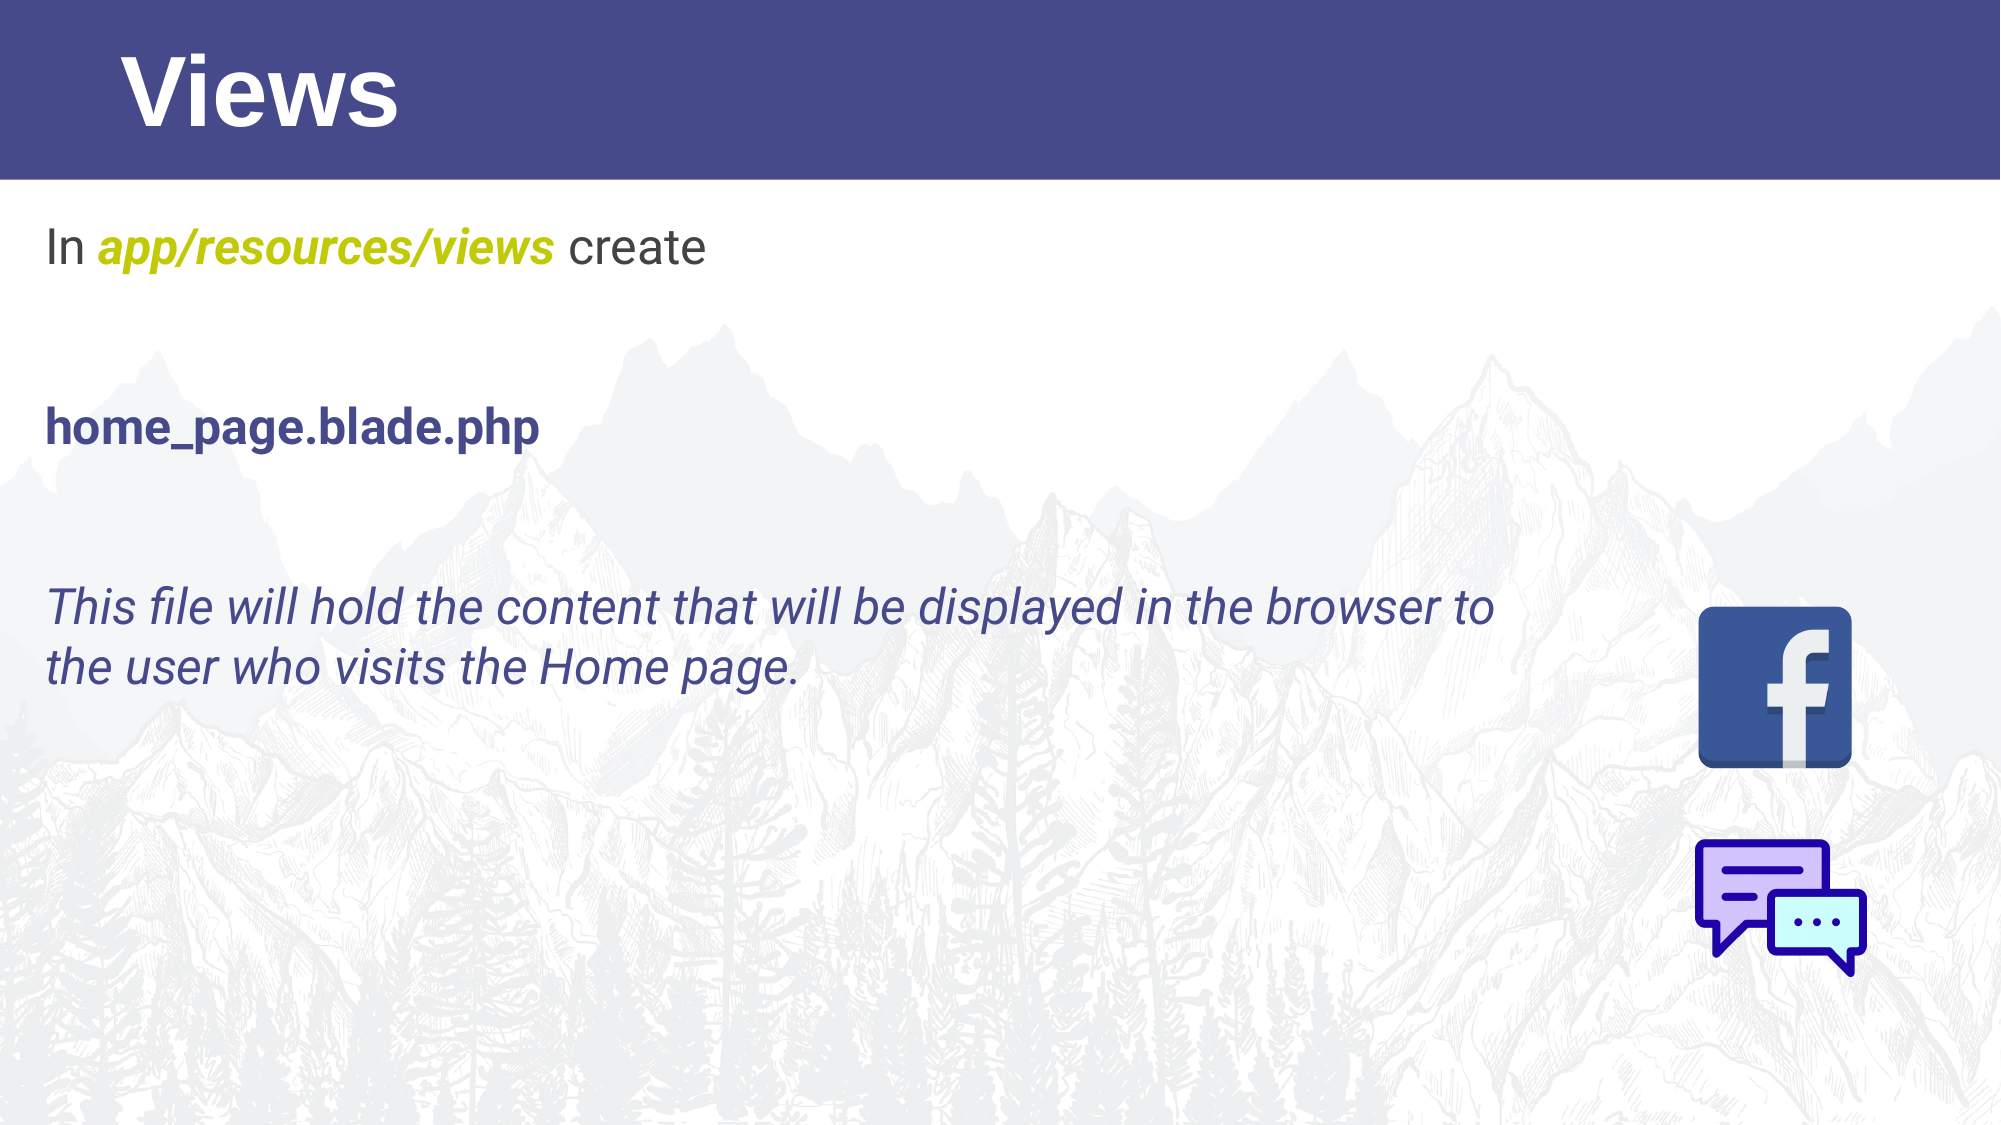

Views
In app/resources/views create

home_page.blade.php

This file will hold the content that will be displayed in the browser to the user who visits the Home page.